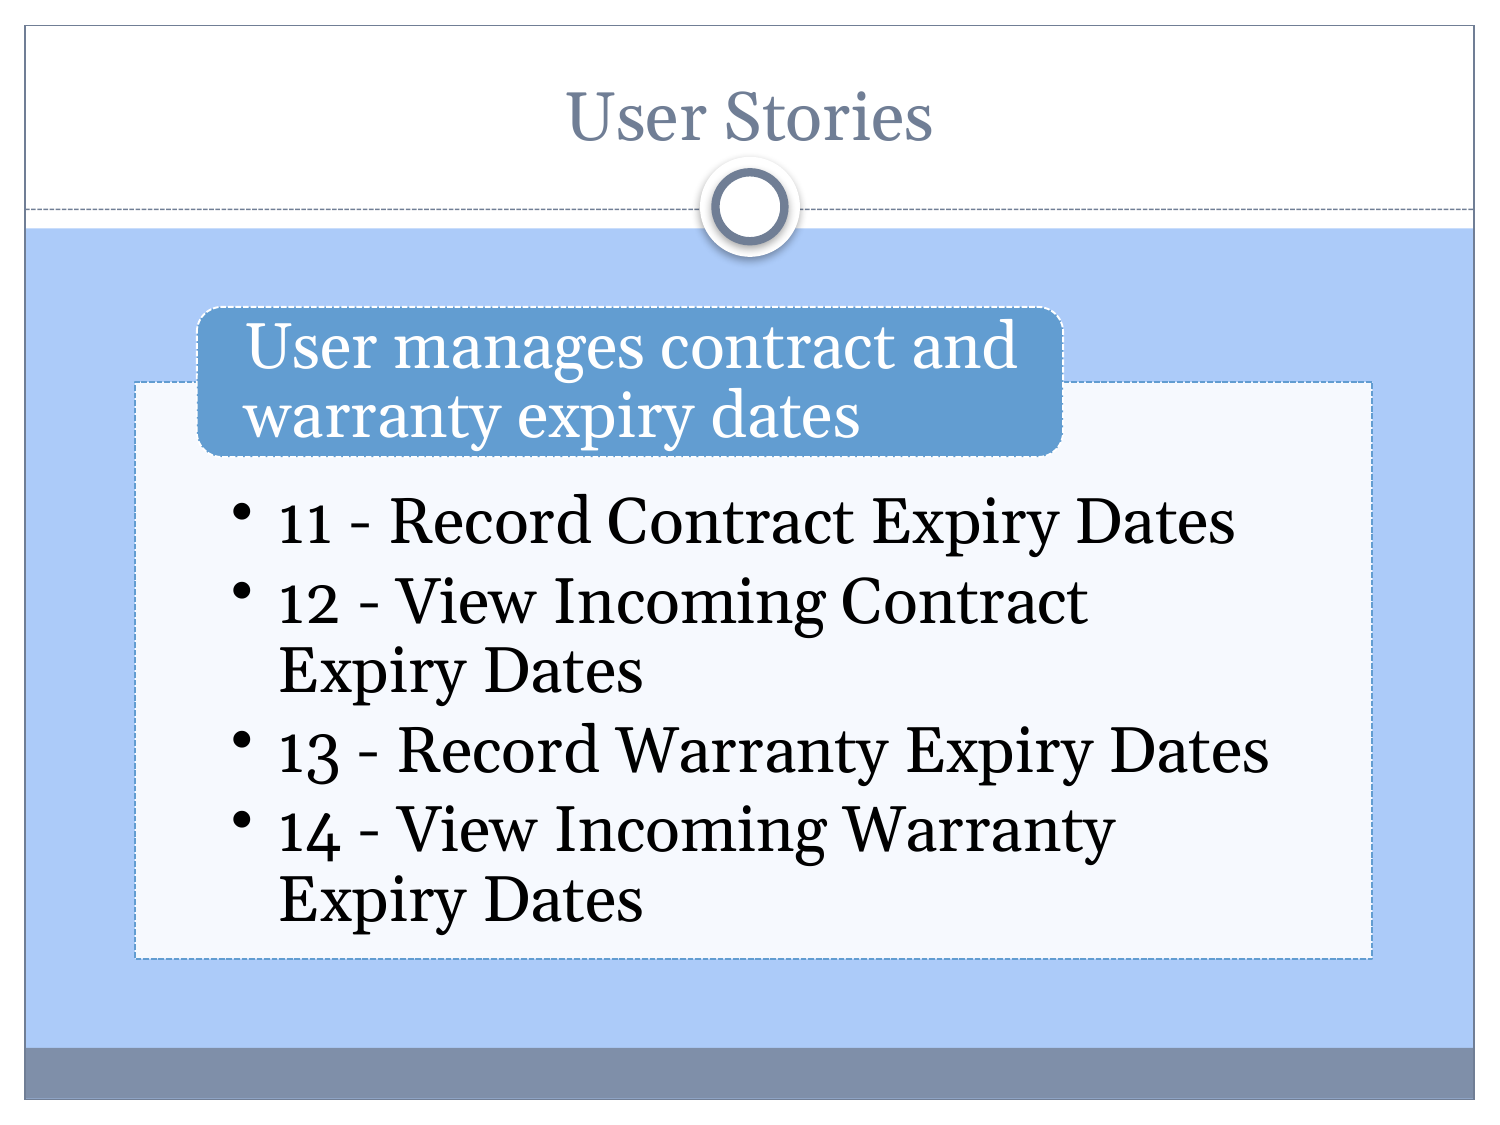

# User Stories
11 - Record Contract Expiry Dates
12 - View Incoming Contract Expiry Dates
13 - Record Warranty Expiry Dates
14 - View Incoming Warranty Expiry Dates
User manages contract and warranty expiry dates